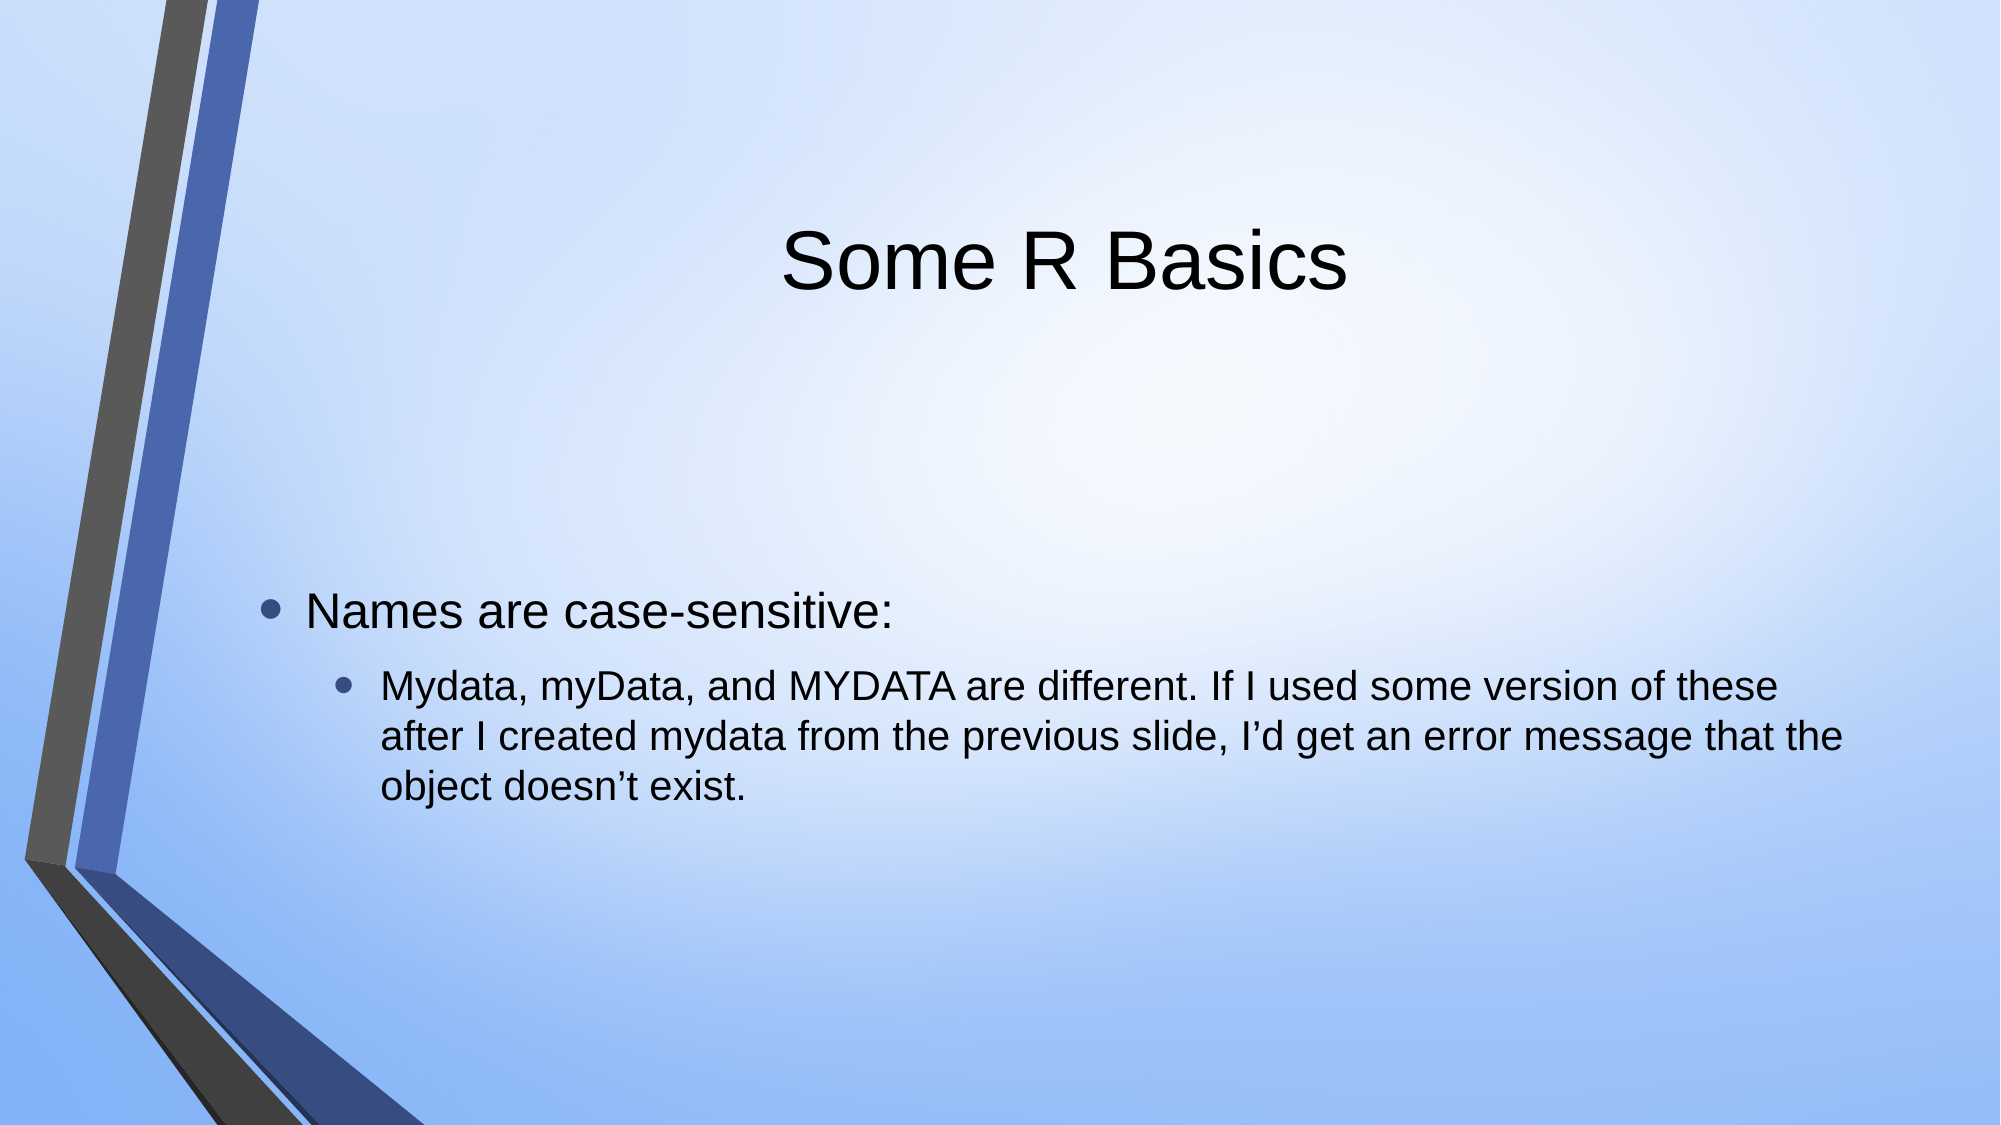

# Some R Basics
Names are case-sensitive:
Mydata, myData, and MYDATA are different. If I used some version of these after I created mydata from the previous slide, I’d get an error message that the object doesn’t exist.